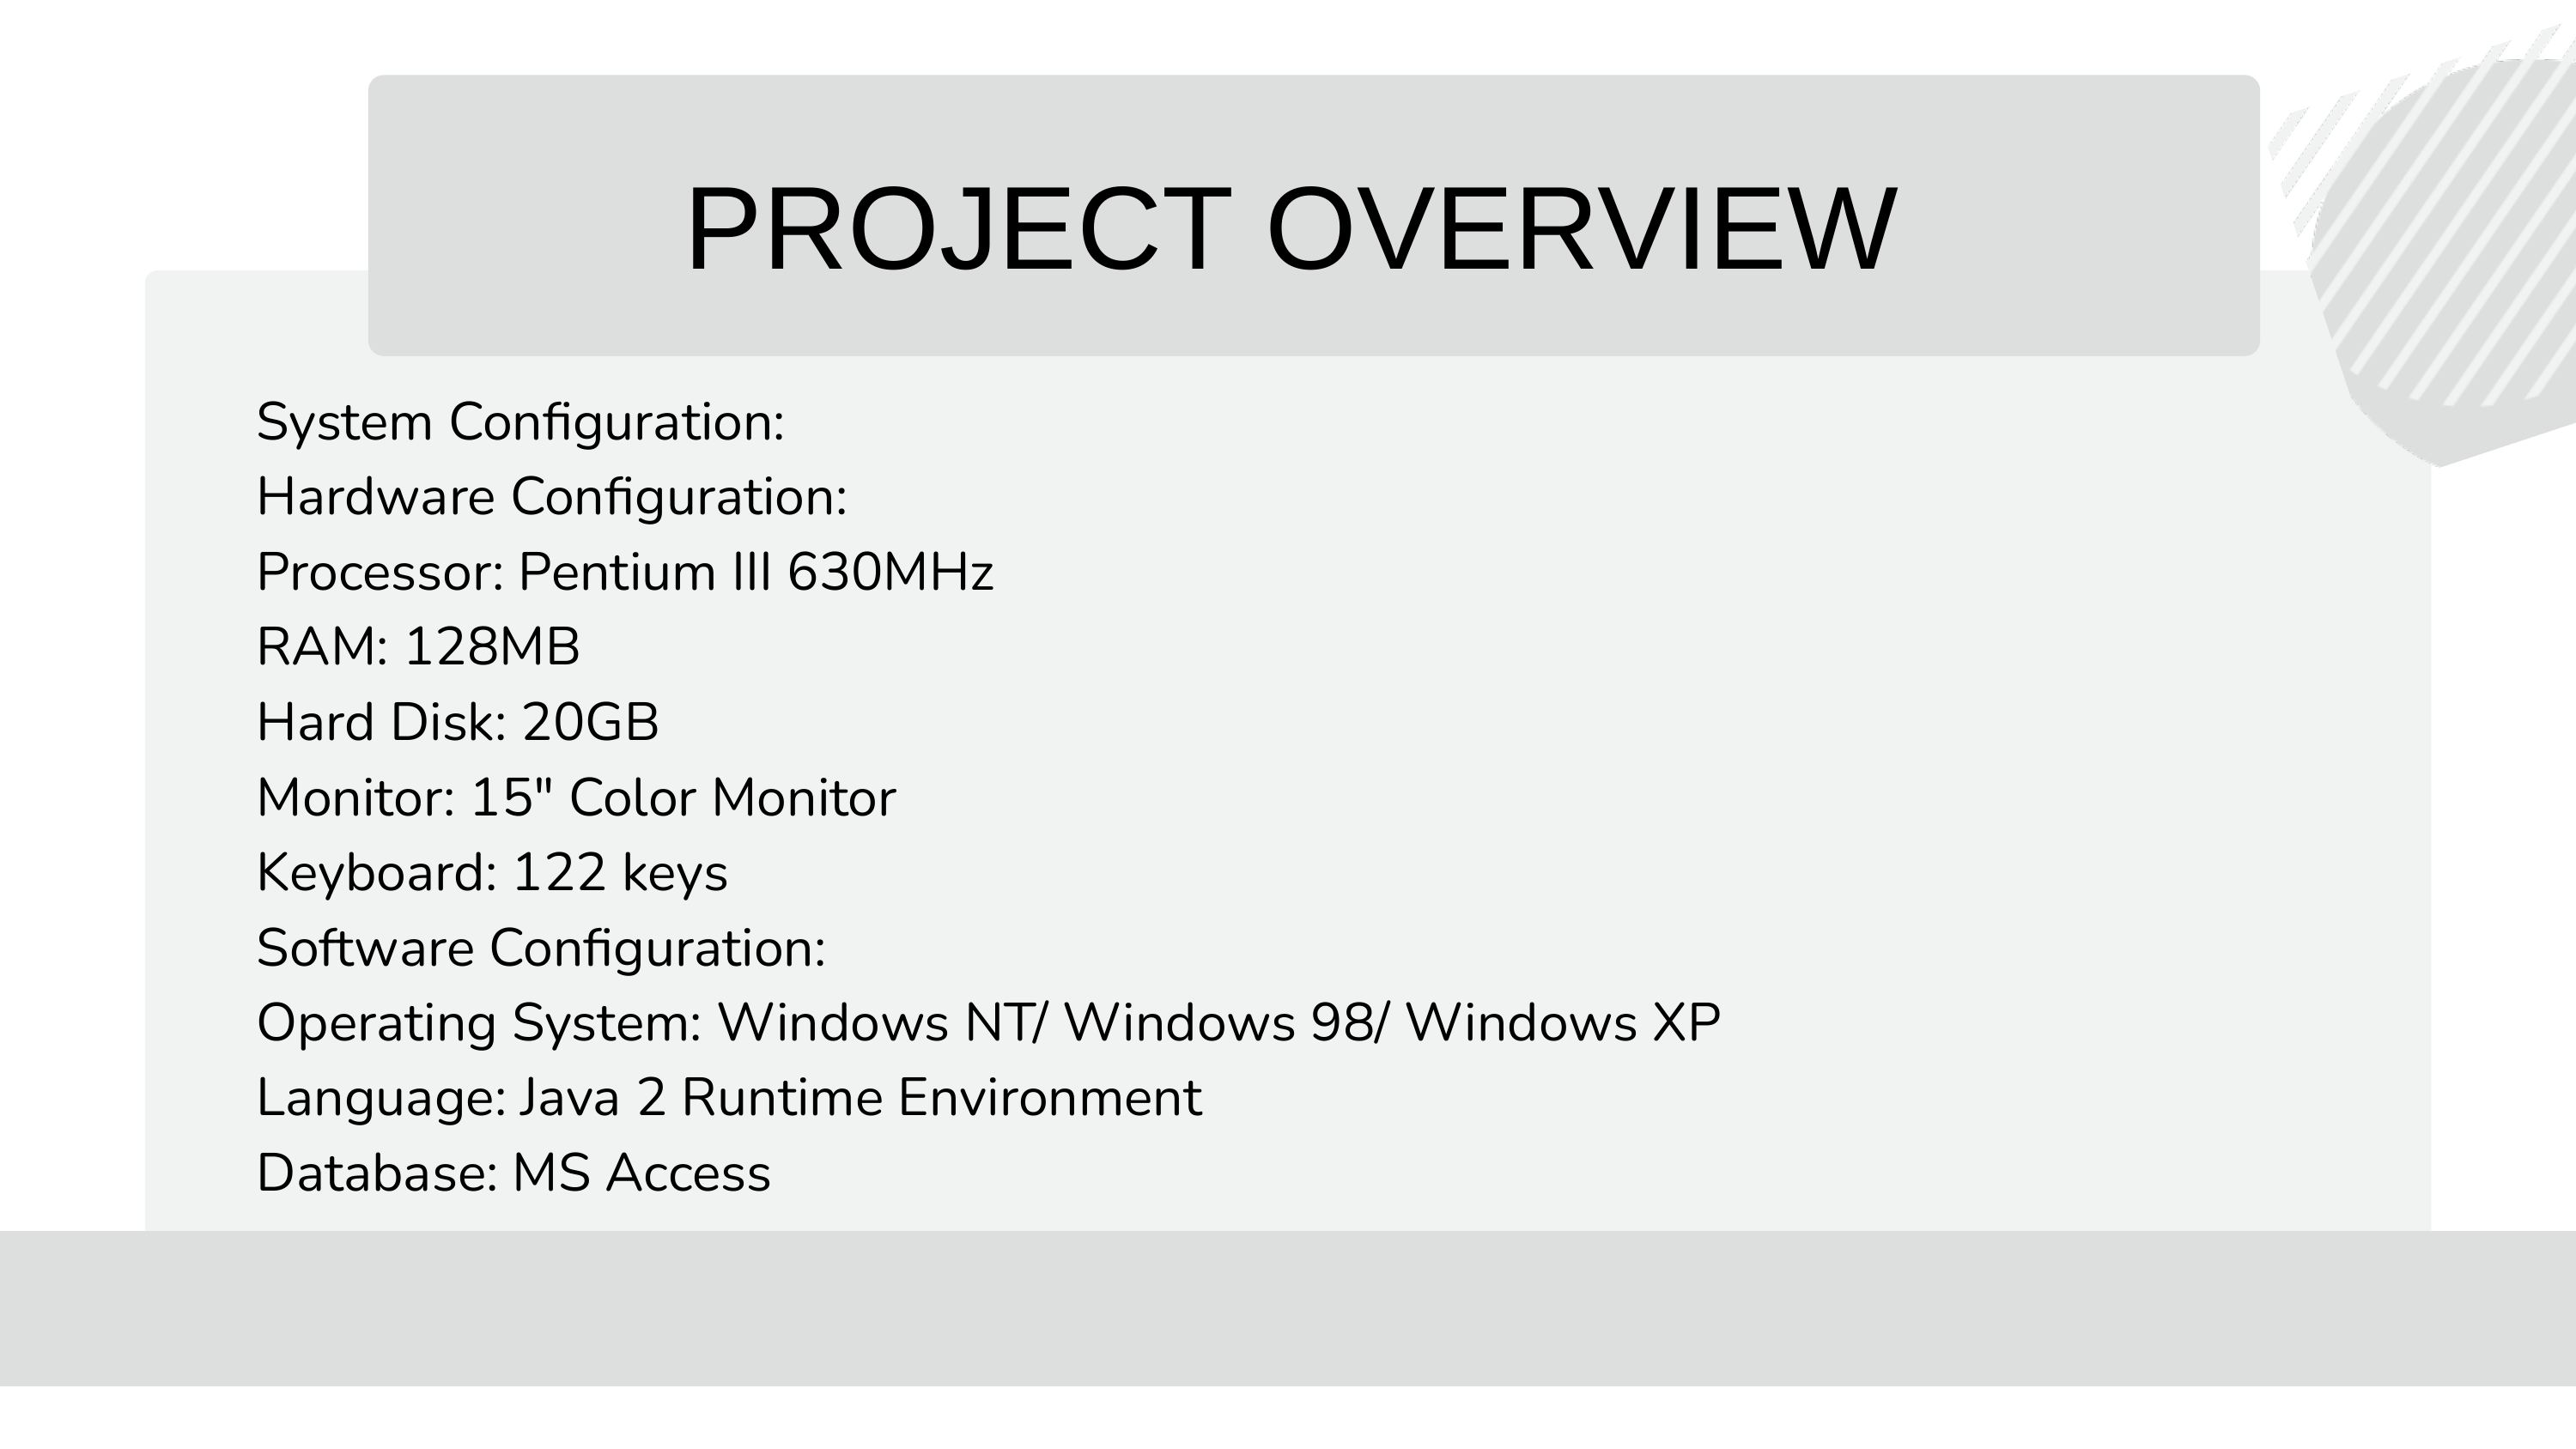

PROJECT OVERVIEW

System Configuration:
Hardware Configuration:
Processor: Pentium III 630MHz
RAM: 128MB
Hard Disk: 20GB
Monitor: 15″ Color Monitor
Keyboard: 122 keys
Software Configuration:
Operating System: Windows NT/ Windows 98/ Windows XP
Language: Java 2 Runtime Environment
Database: MS Access